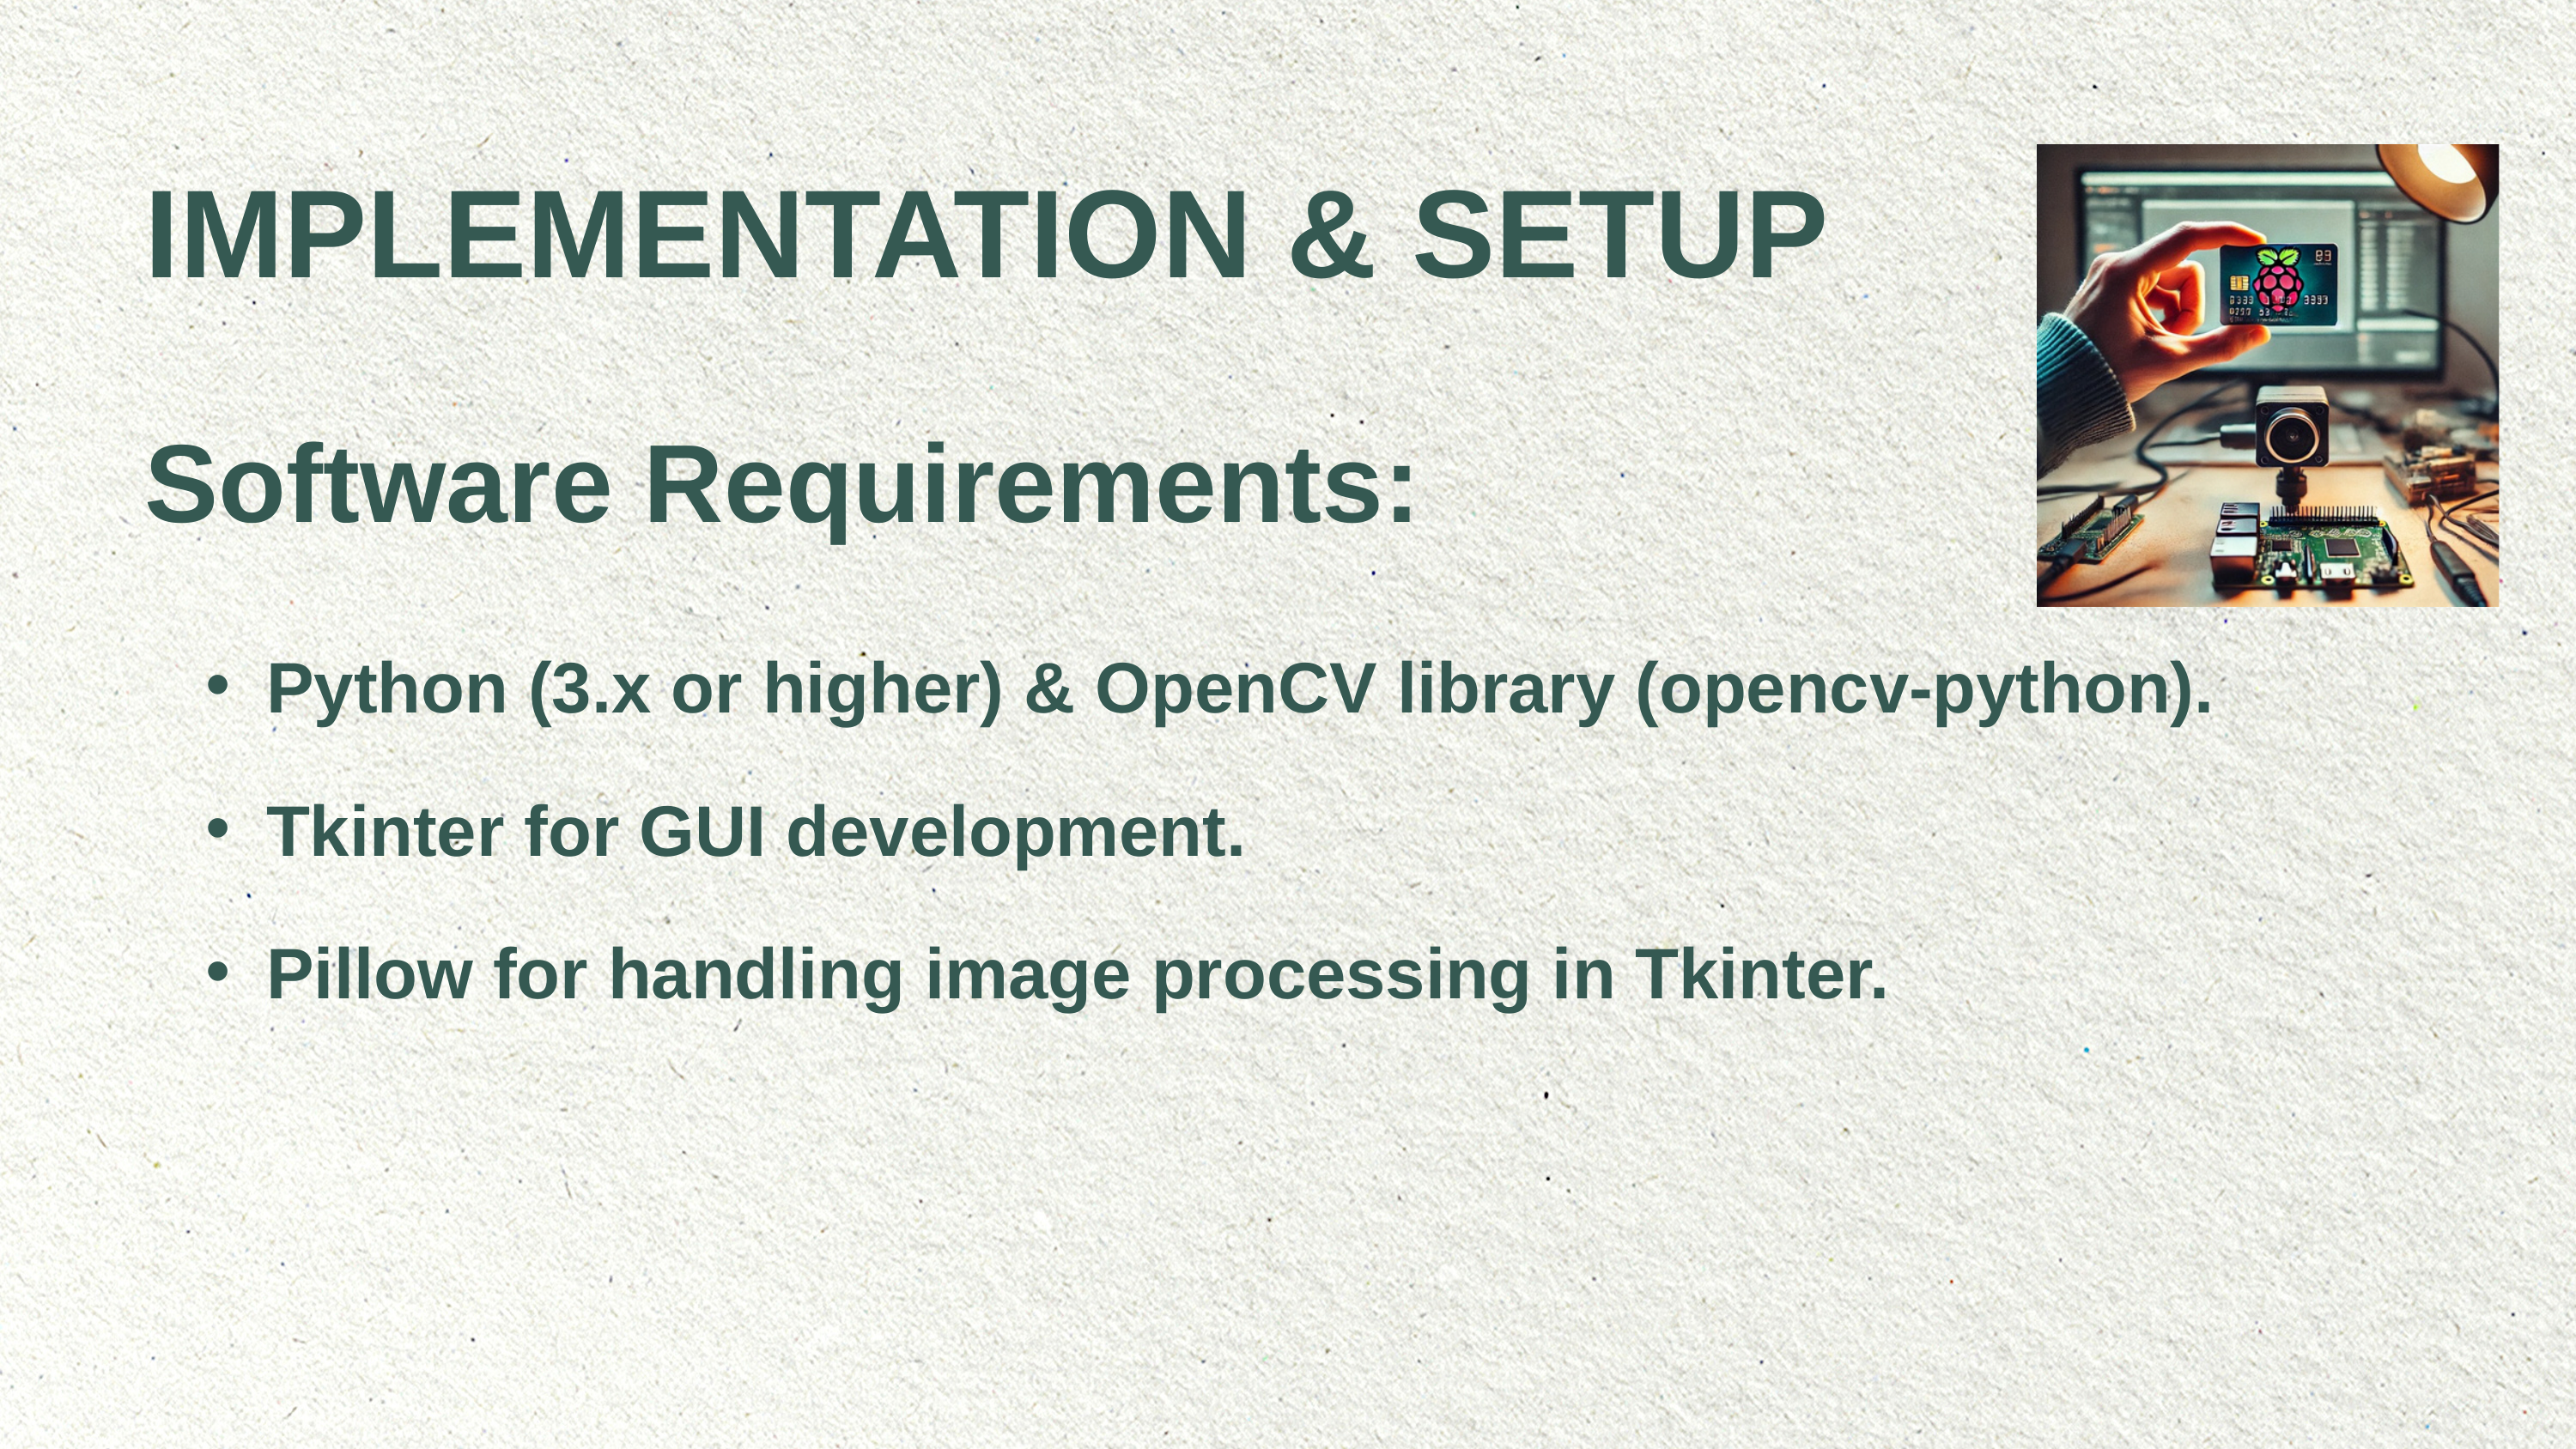

IMPLEMENTATION & SETUP
Software Requirements:

Python (3.x or higher) & OpenCV library (opencv-python).

Tkinter for GUI development.

Pillow for handling image processing in Tkinter.